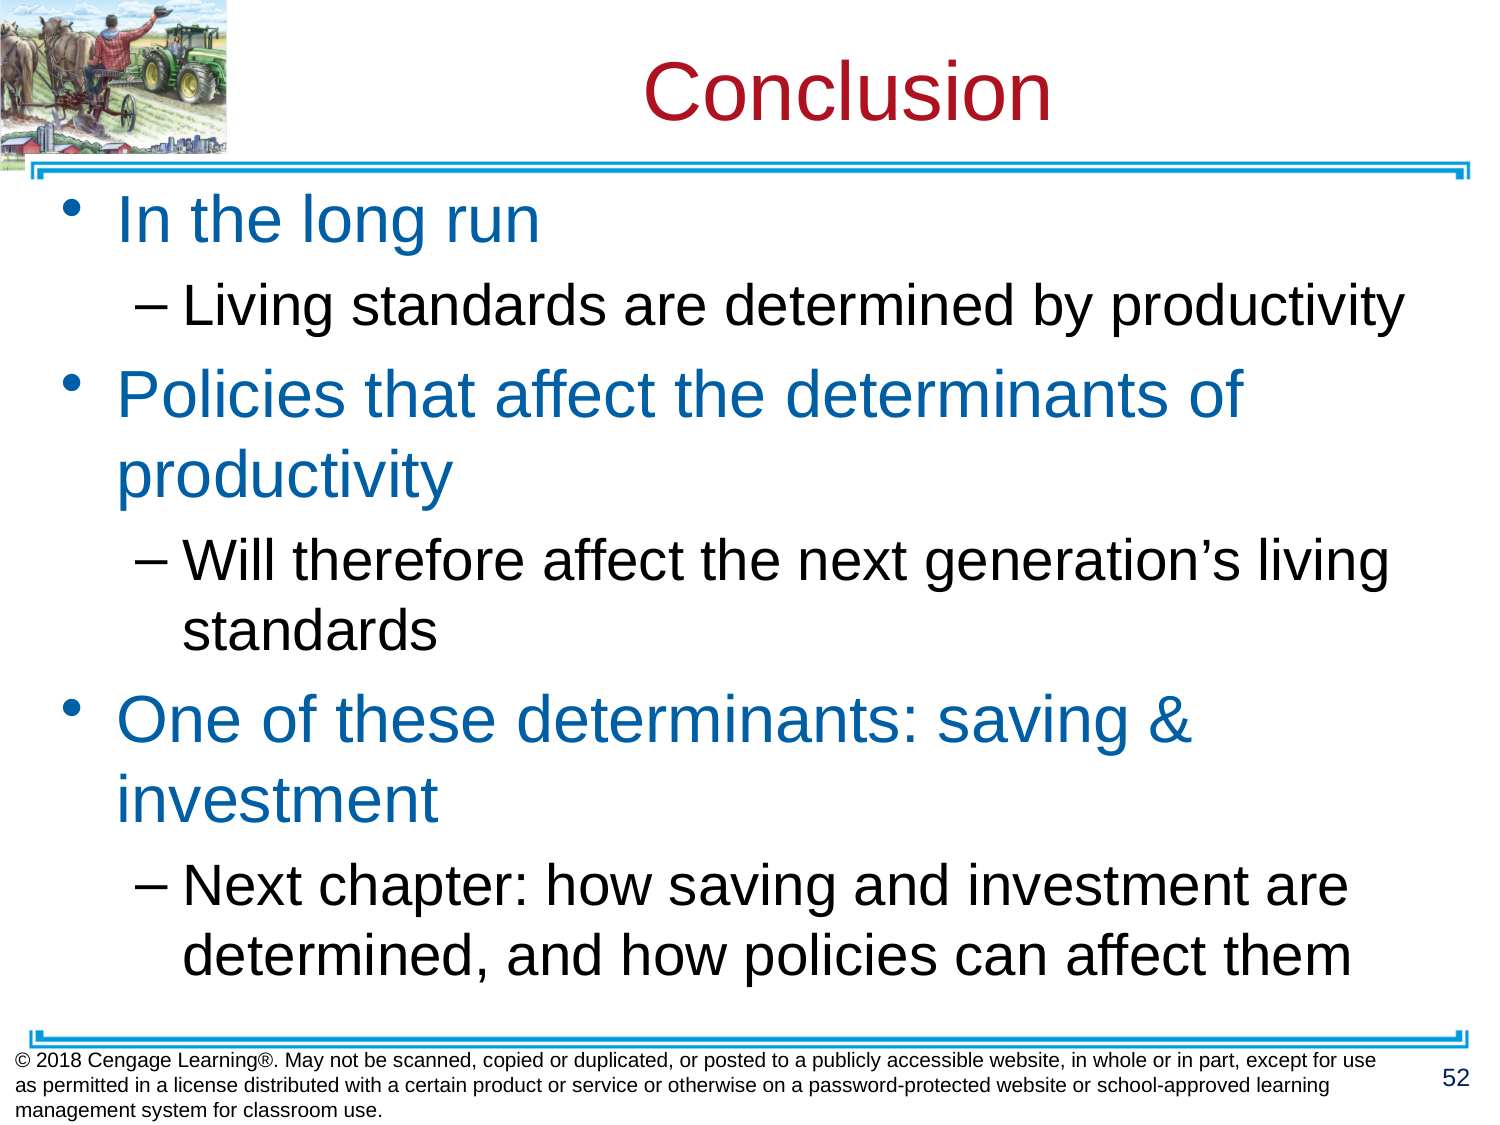

# Conclusion
In the long run
Living standards are determined by productivity
Policies that affect the determinants of productivity
Will therefore affect the next generation’s living standards
One of these determinants: saving & investment
Next chapter: how saving and investment are determined, and how policies can affect them
© 2018 Cengage Learning®. May not be scanned, copied or duplicated, or posted to a publicly accessible website, in whole or in part, except for use as permitted in a license distributed with a certain product or service or otherwise on a password-protected website or school-approved learning management system for classroom use.
52